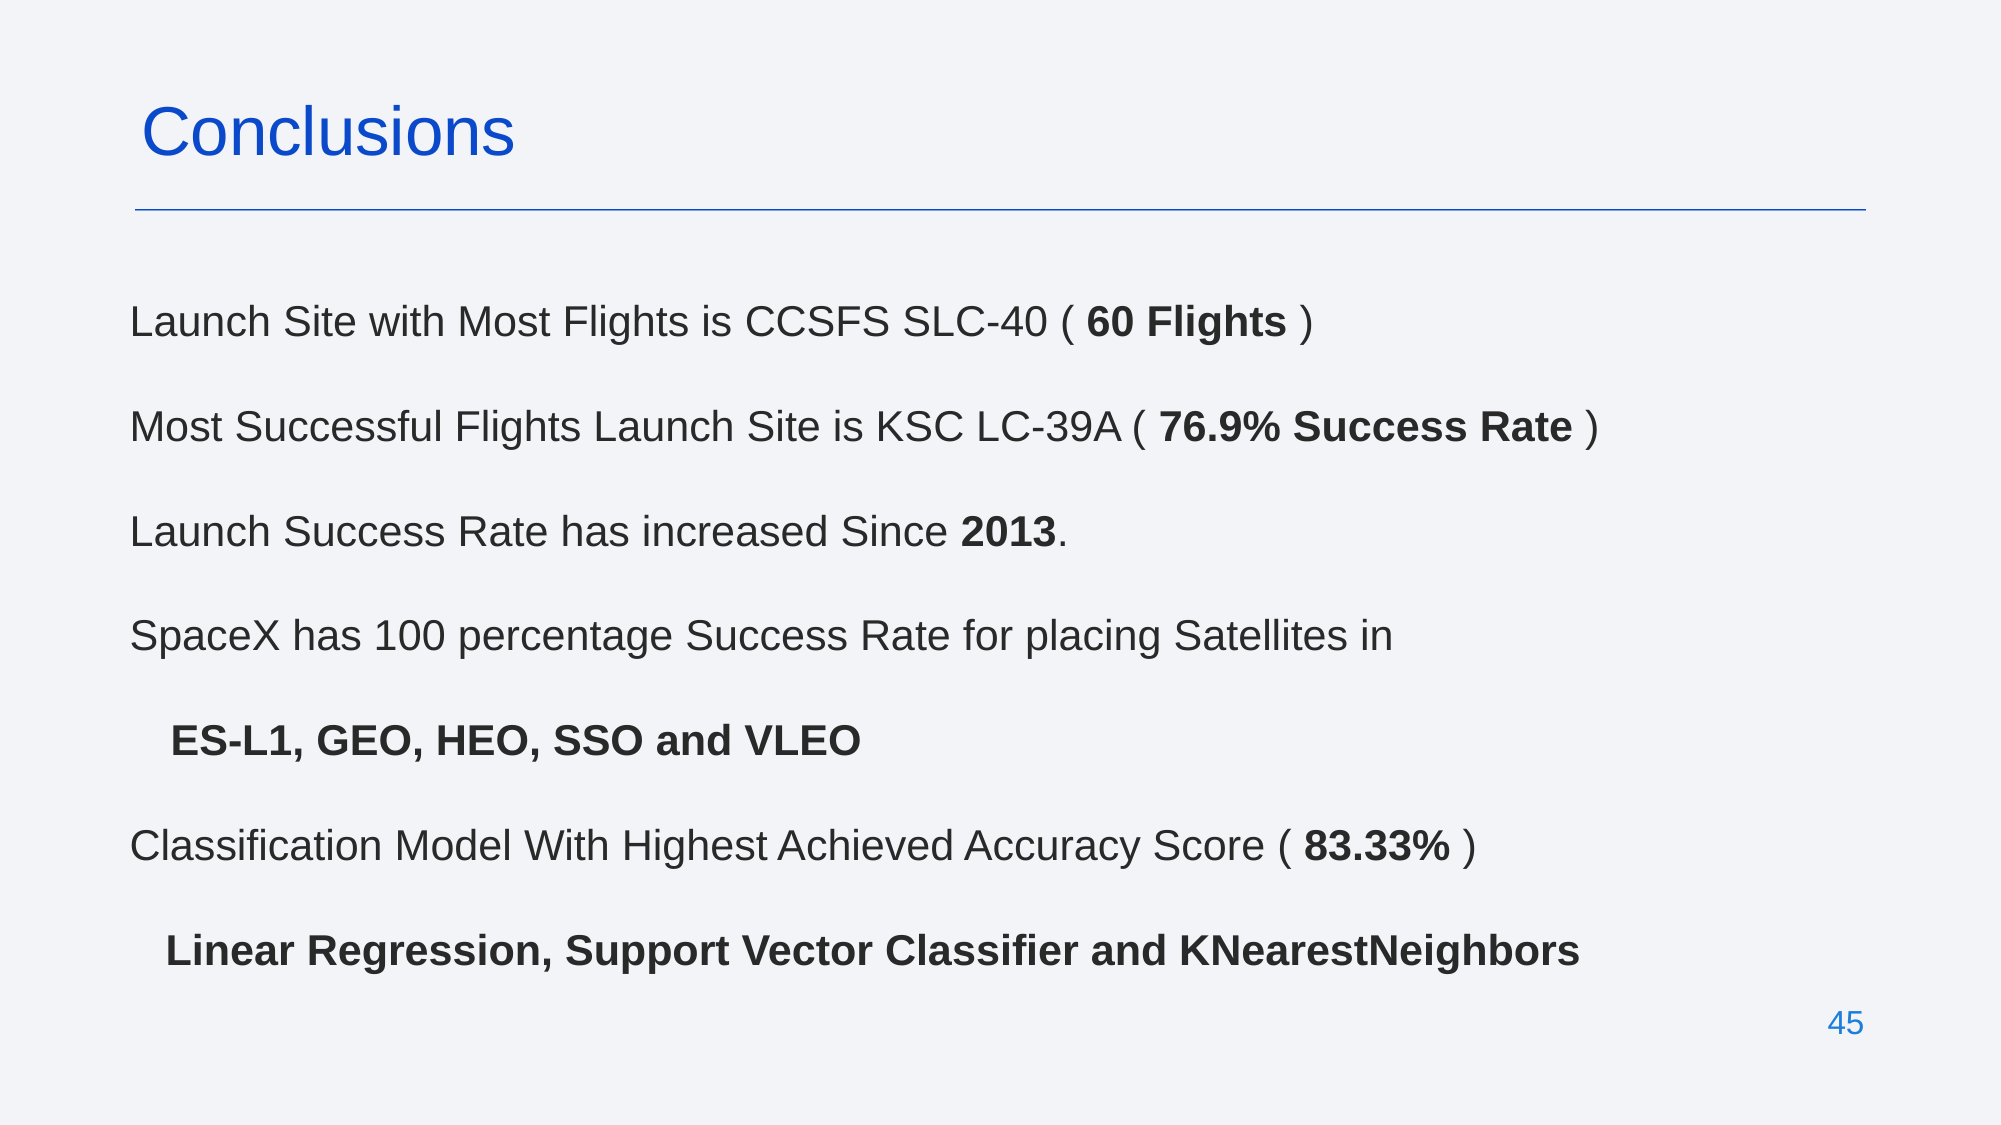

Conclusions
Launch Site with Most Flights is CCSFS SLC-40 ( 60 Flights )
Most Successful Flights Launch Site is KSC LC-39A ( 76.9% Success Rate )
Launch Success Rate has increased Since 2013.
SpaceX has 100 percentage Success Rate for placing Satellites in
    ES-L1, GEO, HEO, SSO and VLEO
Classification Model With Highest Achieved Accuracy Score ( 83.33% )
   Linear Regression, Support Vector Classifier and KNearestNeighbors
45